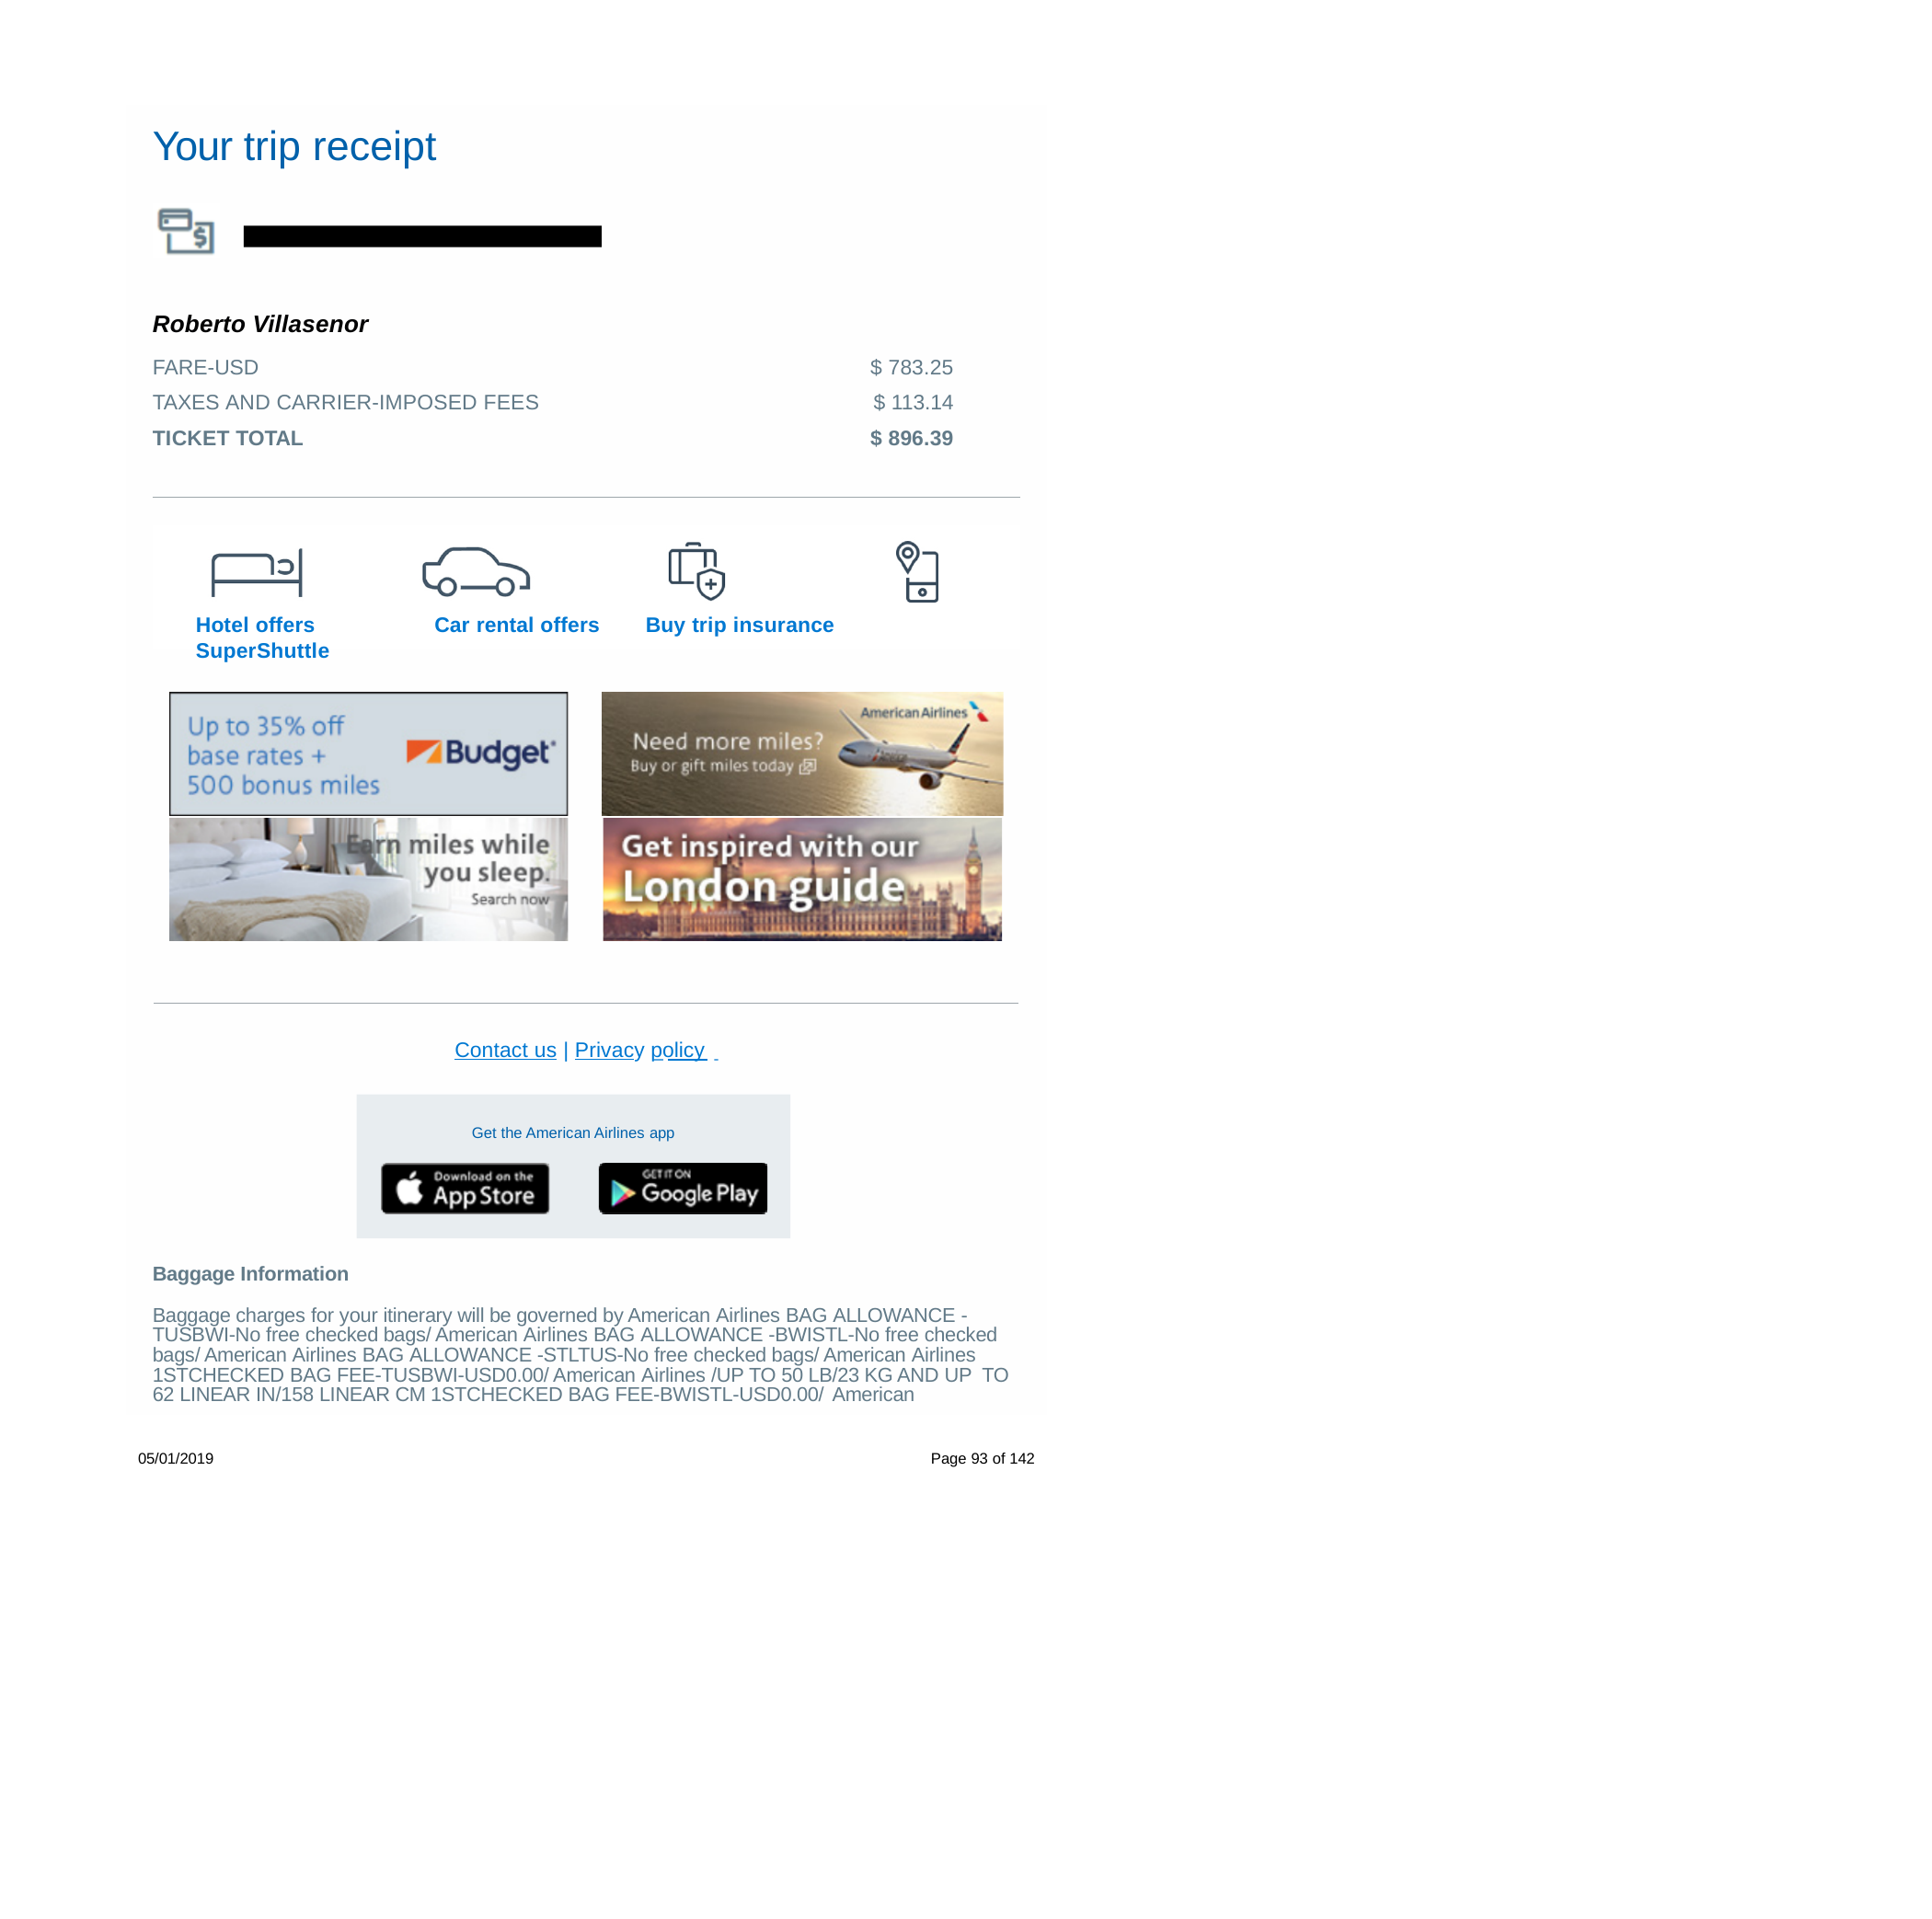

# Your trip receipt

| Roberto Villasenor |  |
| --- | --- |
| FARE-USD | $ 783.25 |
| TAXES AND CARRIER-IMPOSED FEES | $ 113.14 |
| TICKET TOTAL | $ 896.39 |

Hotel offers	Car rental offers	Buy trip insurance	SuperShuttle

Contact us | Privacy policy

Get the American Airlines app

Baggage Information

Baggage charges for your itinerary will be governed by American Airlines BAG ALLOWANCE -  TUSBWI-No free checked bags/ American Airlines BAG ALLOWANCE -BWISTL-No free checked  bags/ American Airlines BAG ALLOWANCE -STLTUS-No free checked bags/ American Airlines  1STCHECKED BAG FEE-TUSBWI-USD0.00/ American Airlines /UP TO 50 LB/23 KG AND UP  TO 62 LINEAR IN/158 LINEAR CM 1STCHECKED BAG FEE-BWISTL-USD0.00/ American
05/01/2019
Page 93 of 142